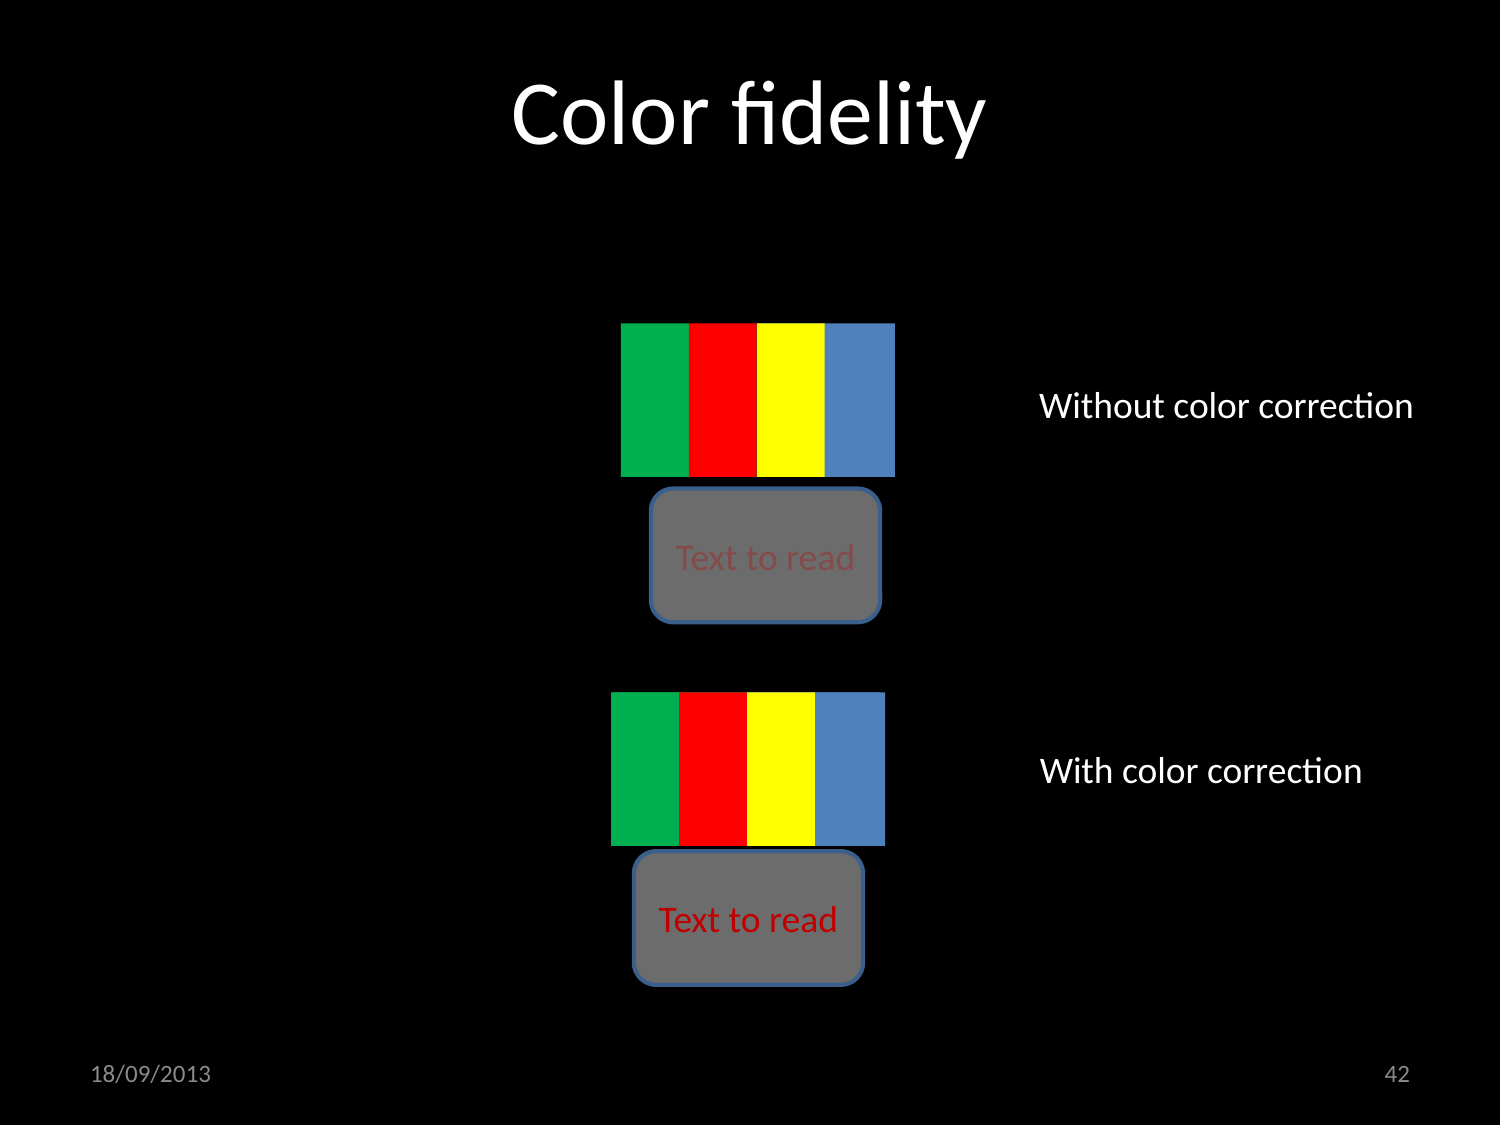

Color fidelity

Without color correction
Text to read

With color correction
Text to read
18/09/2013
42